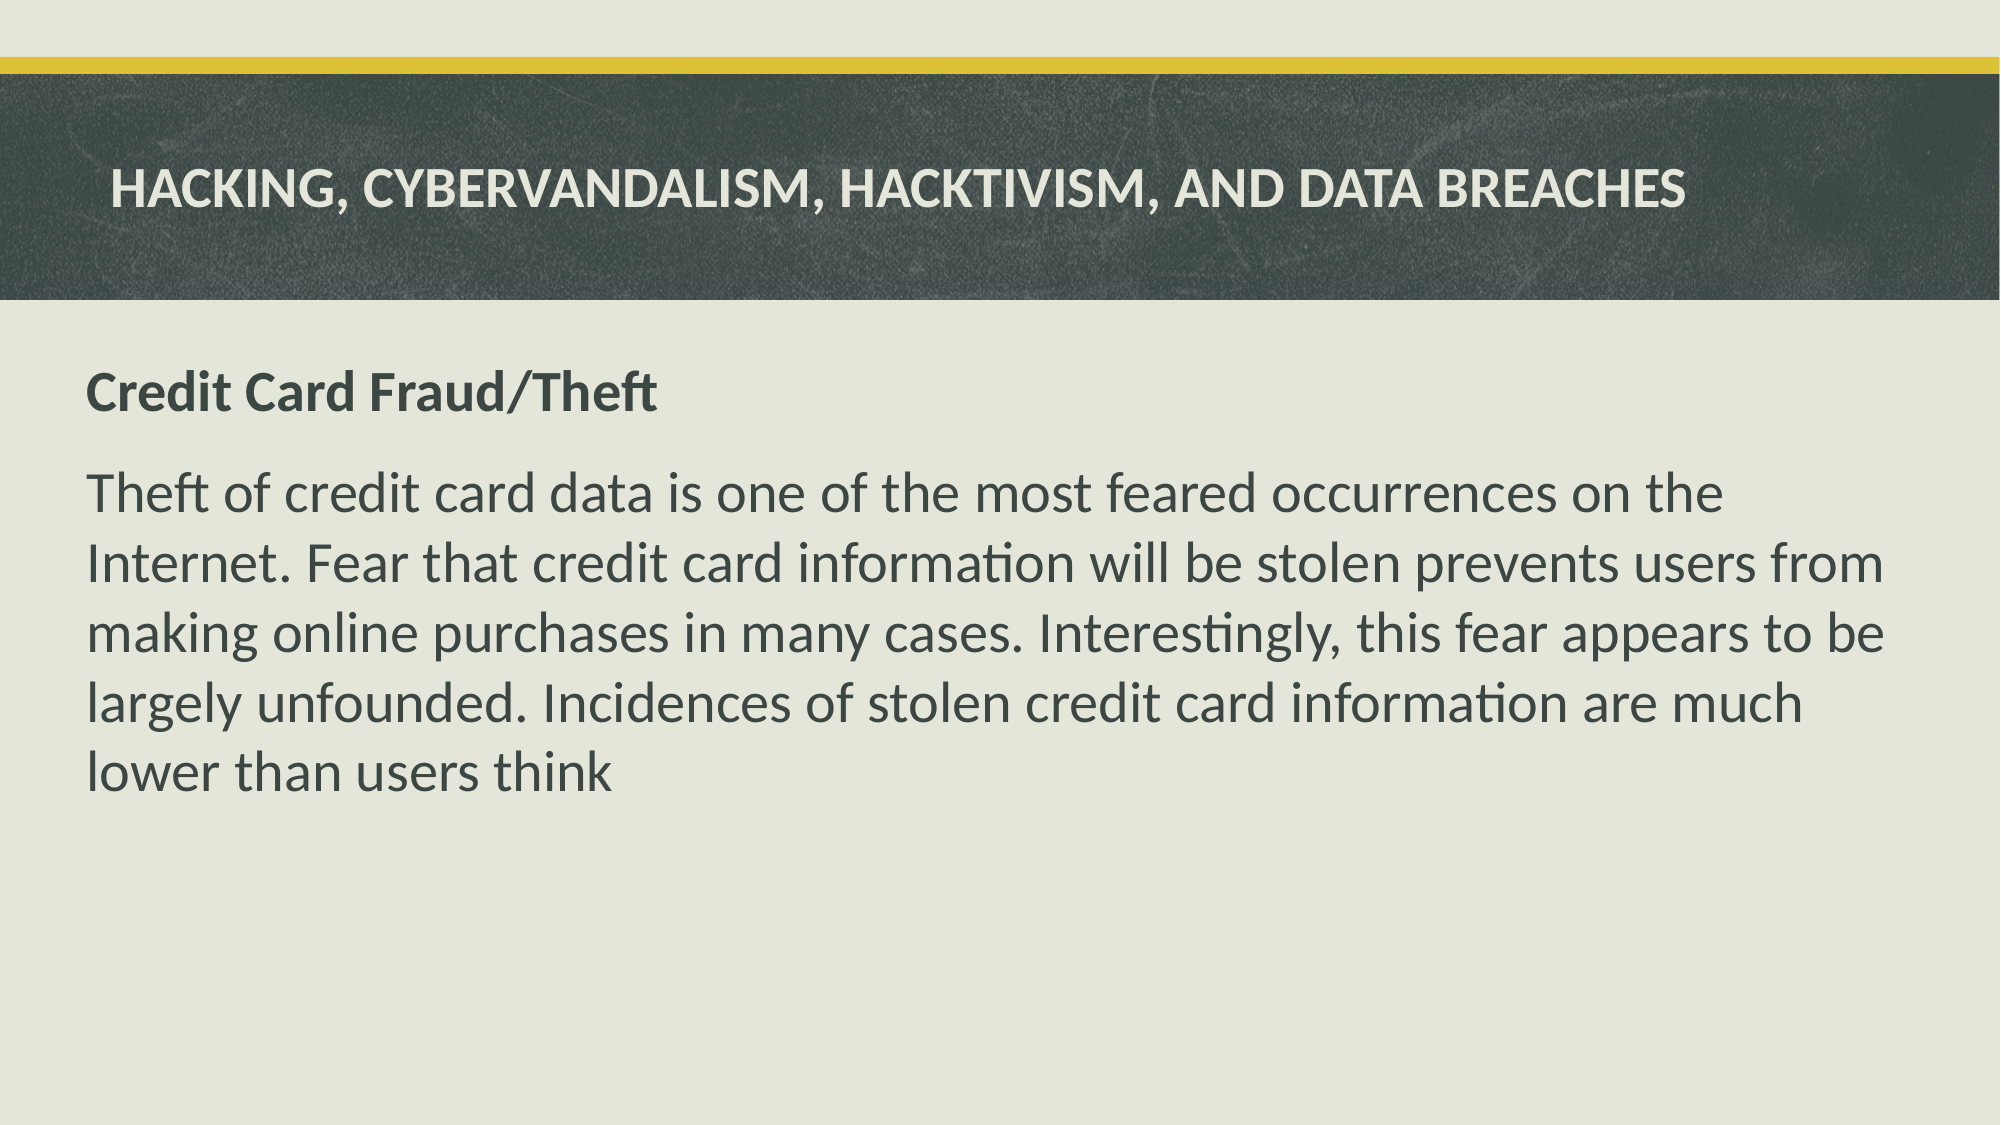

# HACKING, CYBERVANDALISM, HACKTIVISM, AND DATA BREACHES
Credit Card Fraud/Theft
Theft of credit card data is one of the most feared occurrences on the Internet. Fear that credit card information will be stolen prevents users from making online purchases in many cases. Interestingly, this fear appears to be largely unfounded. Incidences of stolen credit card information are much lower than users think